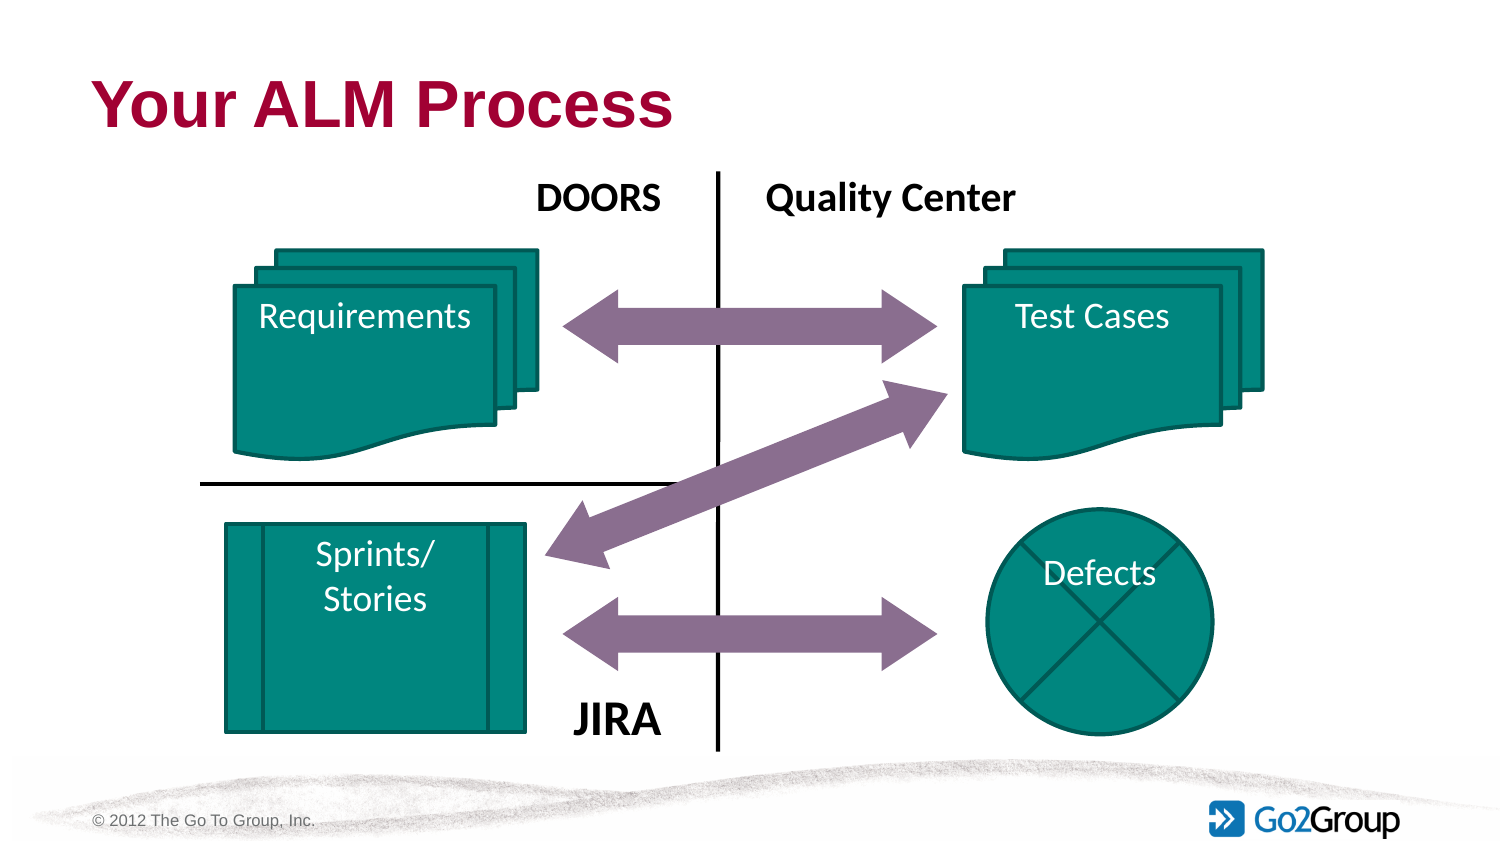

# Your ALM Process
DOORS
Quality Center
Requirements
Test Cases

Defects
Sprints/
Stories

JIRA
© 2012 The Go To Group, Inc.